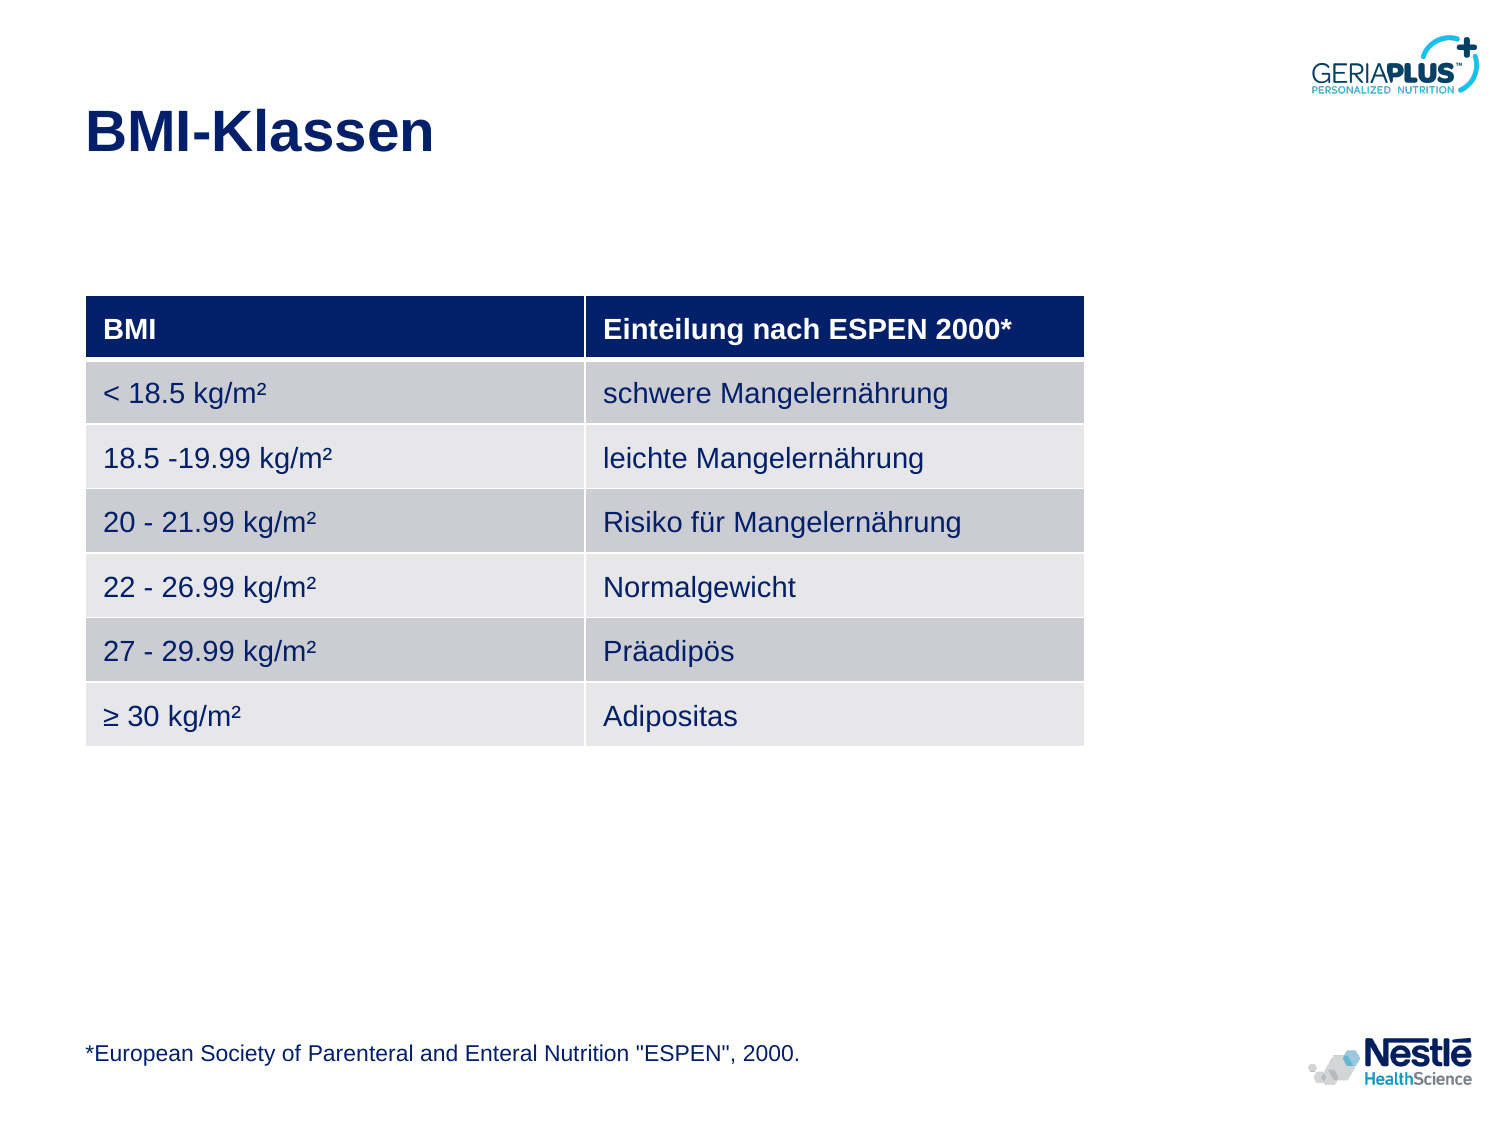

# BMI-Klassen
| BMI | Einteilung nach ESPEN 2000\* |
| --- | --- |
| < 18.5 kg/m² | schwere Mangelernährung |
| 18.5 -19.99 kg/m² | leichte Mangelernährung |
| 20 - 21.99 kg/m² | Risiko für Mangelernährung |
| 22 - 26.99 kg/m² | Normalgewicht |
| 27 - 29.99 kg/m² | Präadipös |
| ≥ 30 kg/m² | Adipositas |
*European Society of Parenteral and Enteral Nutrition "ESPEN", 2000.